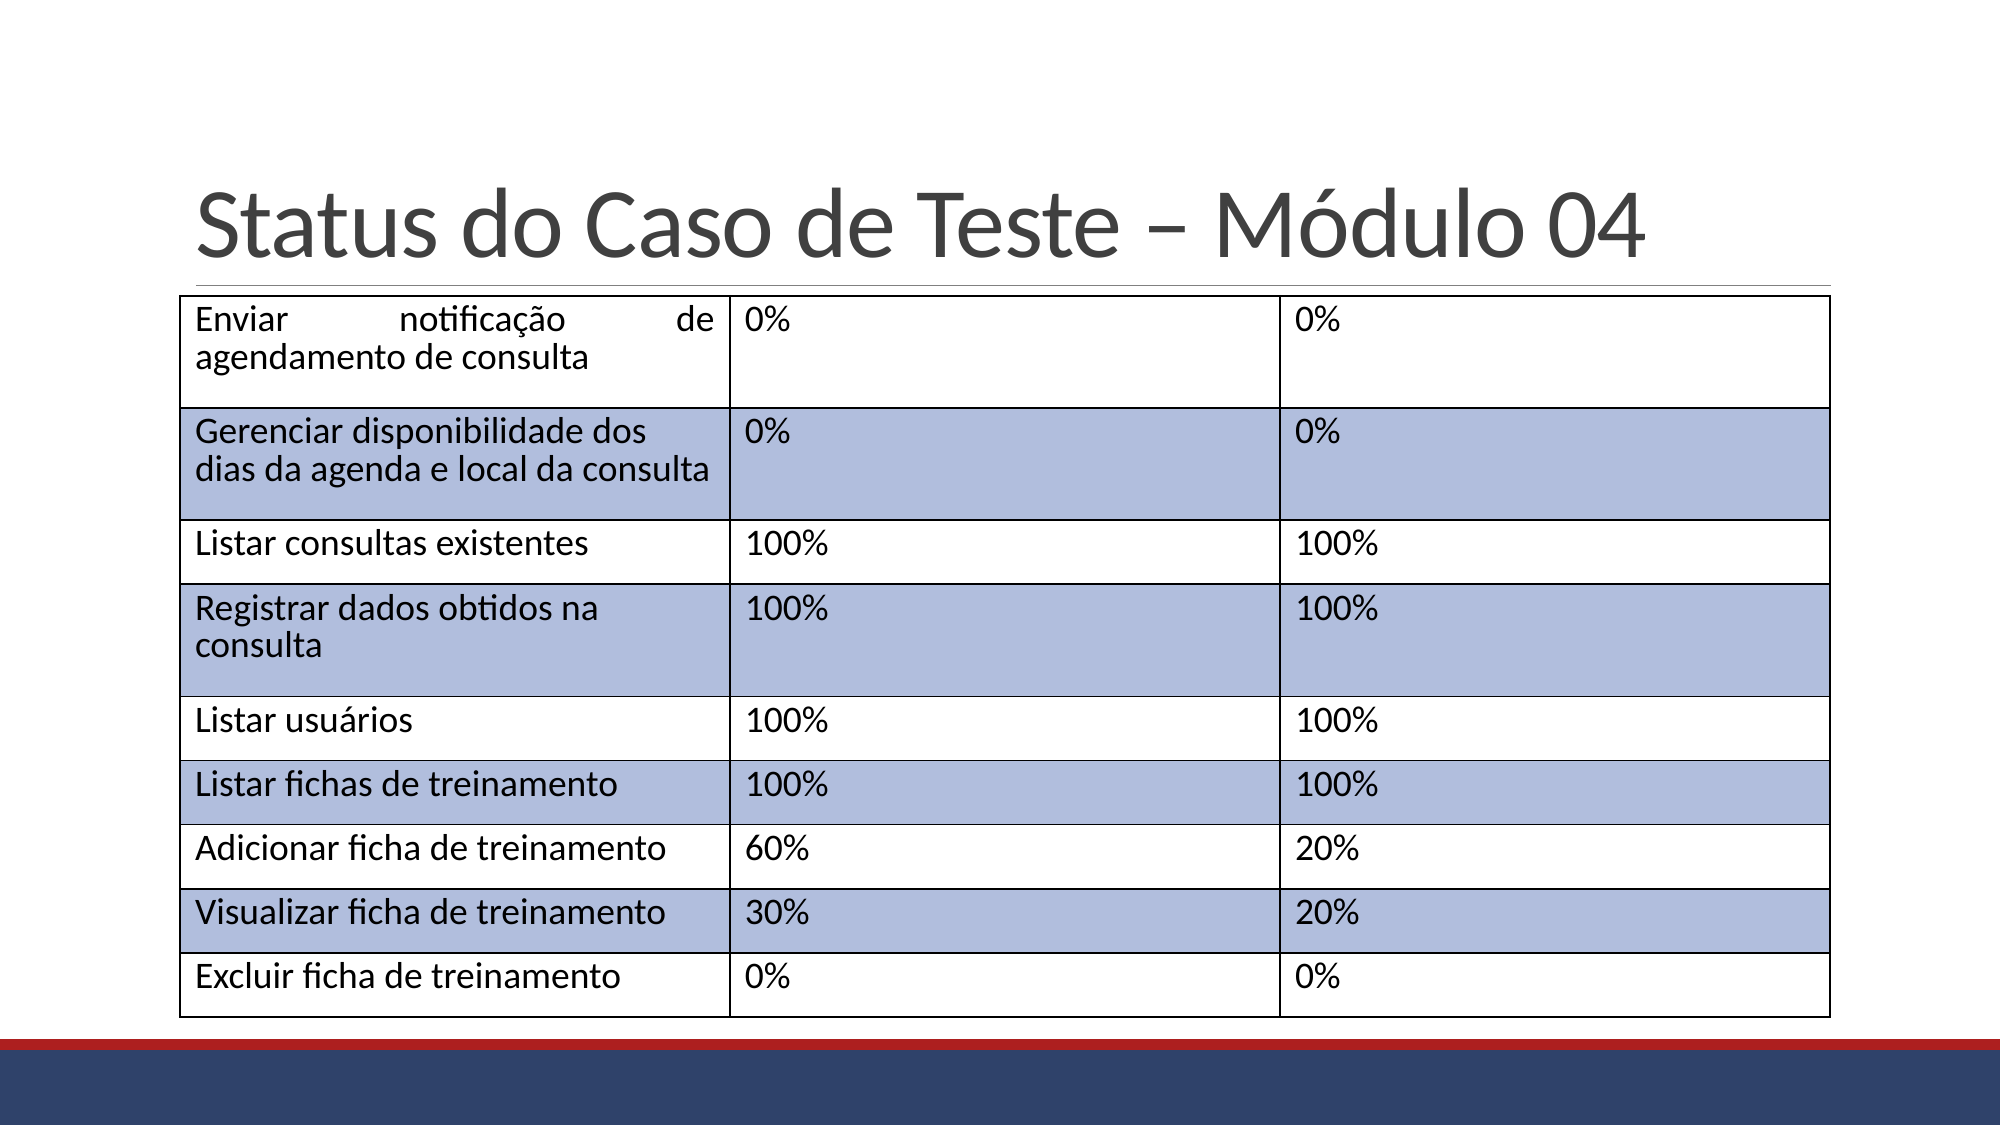

# Status do Caso de Teste – Módulo 04
| Enviar notificação de agendamento de consulta | 0% | 0% |
| --- | --- | --- |
| Gerenciar disponibilidade dos dias da agenda e local da consulta | 0% | 0% |
| Listar consultas existentes | 100% | 100% |
| Registrar dados obtidos na consulta | 100% | 100% |
| Listar usuários | 100% | 100% |
| Listar fichas de treinamento | 100% | 100% |
| Adicionar ficha de treinamento | 60% | 20% |
| Visualizar ficha de treinamento | 30% | 20% |
| Excluir ficha de treinamento | 0% | 0% |